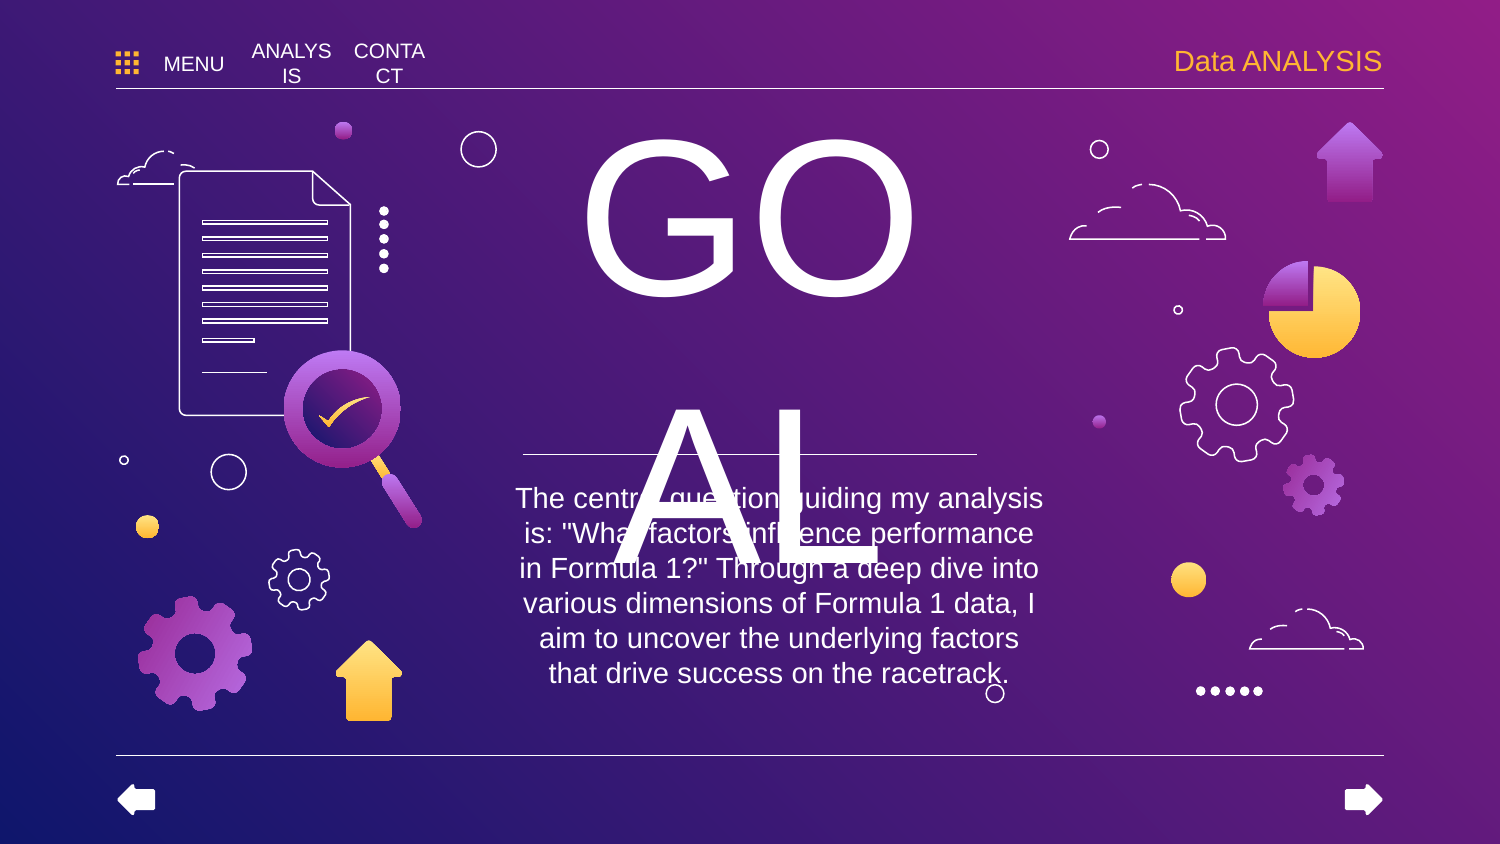

Data ANALYSIS
MENU
ANALYSIS
CONTACT

# GOAL

The central question guiding my analysis is: "What factors influence performance in Formula 1?" Through a deep dive into various dimensions of Formula 1 data, I aim to uncover the underlying factors that drive success on the racetrack.